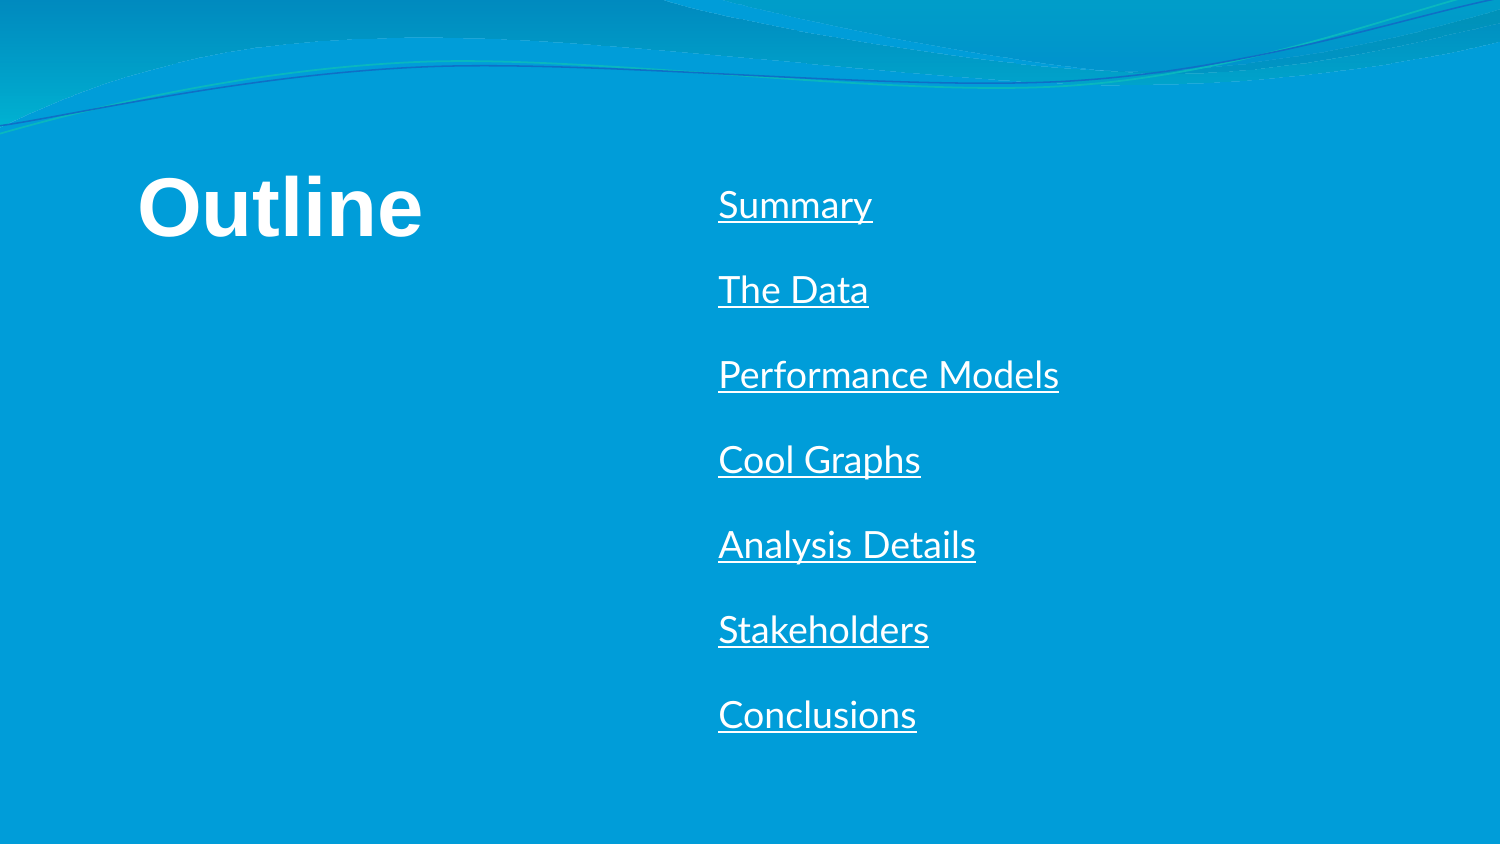

# Outline
Summary
The Data
Performance Models
Cool Graphs
Analysis Details
Stakeholders
Conclusions